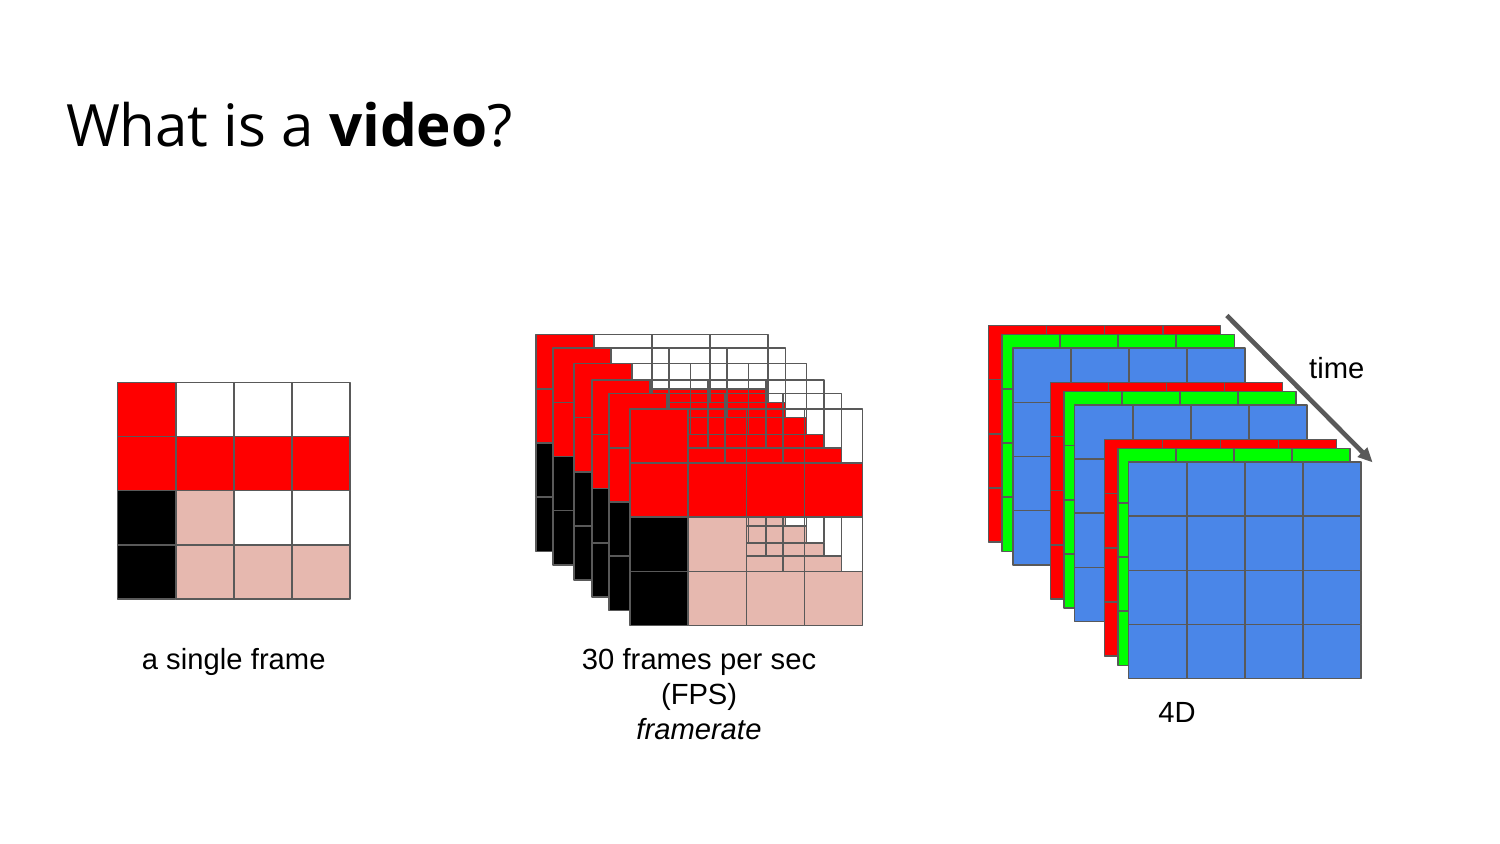

# What is a video?

time

a single frame
30 frames per sec (FPS)
framerate
4D